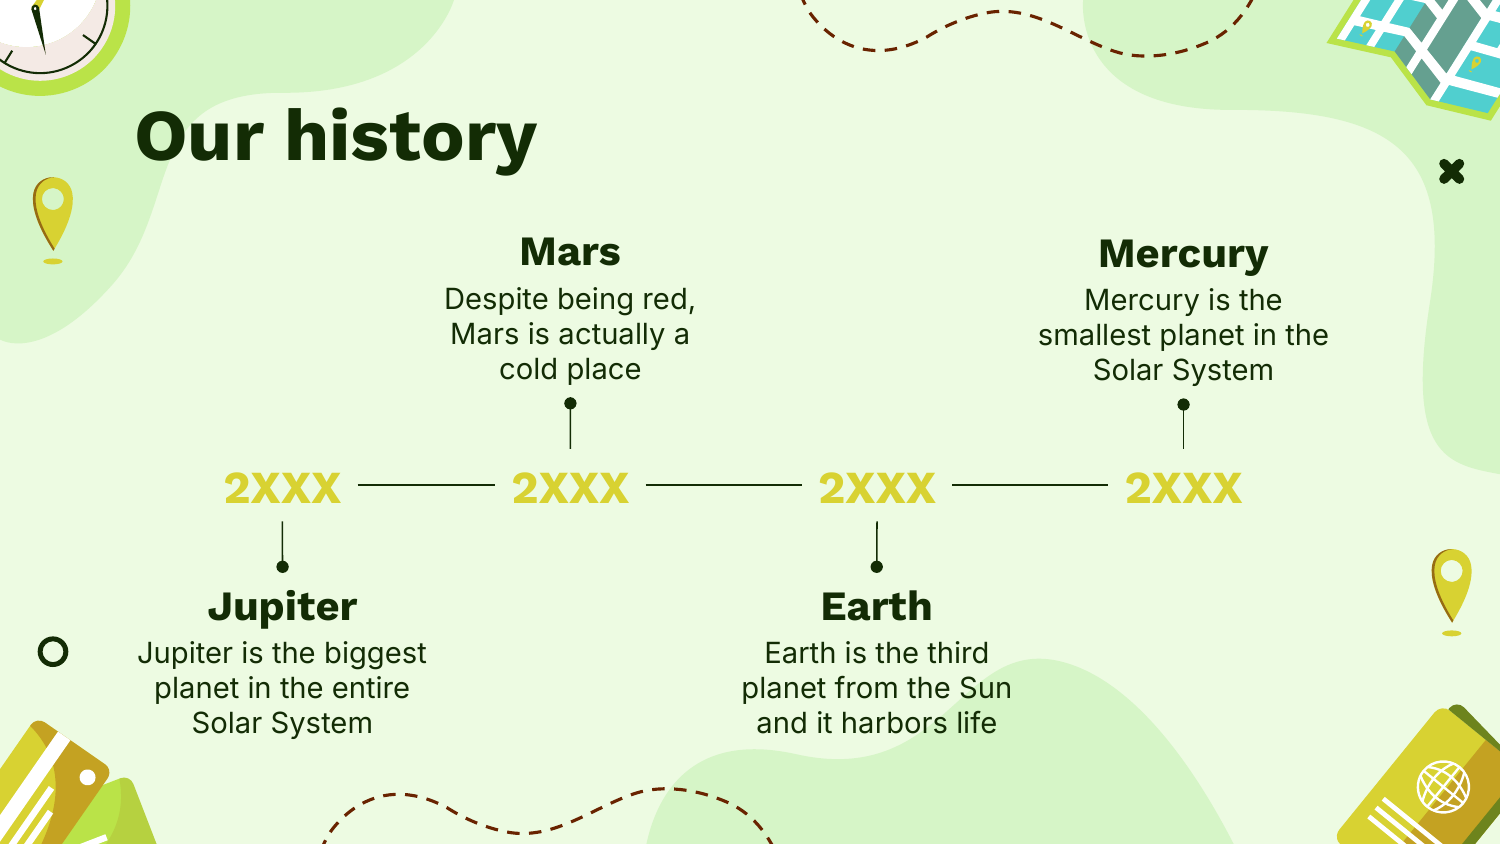

# Our history
Mars
Mercury
Despite being red, Mars is actually a cold place
Mercury is the smallest planet in the Solar System
2XXX
2XXX
2XXX
2XXX
Jupiter
Earth
Jupiter is the biggest planet in the entire Solar System
Earth is the third planet from the Sun and it harbors life